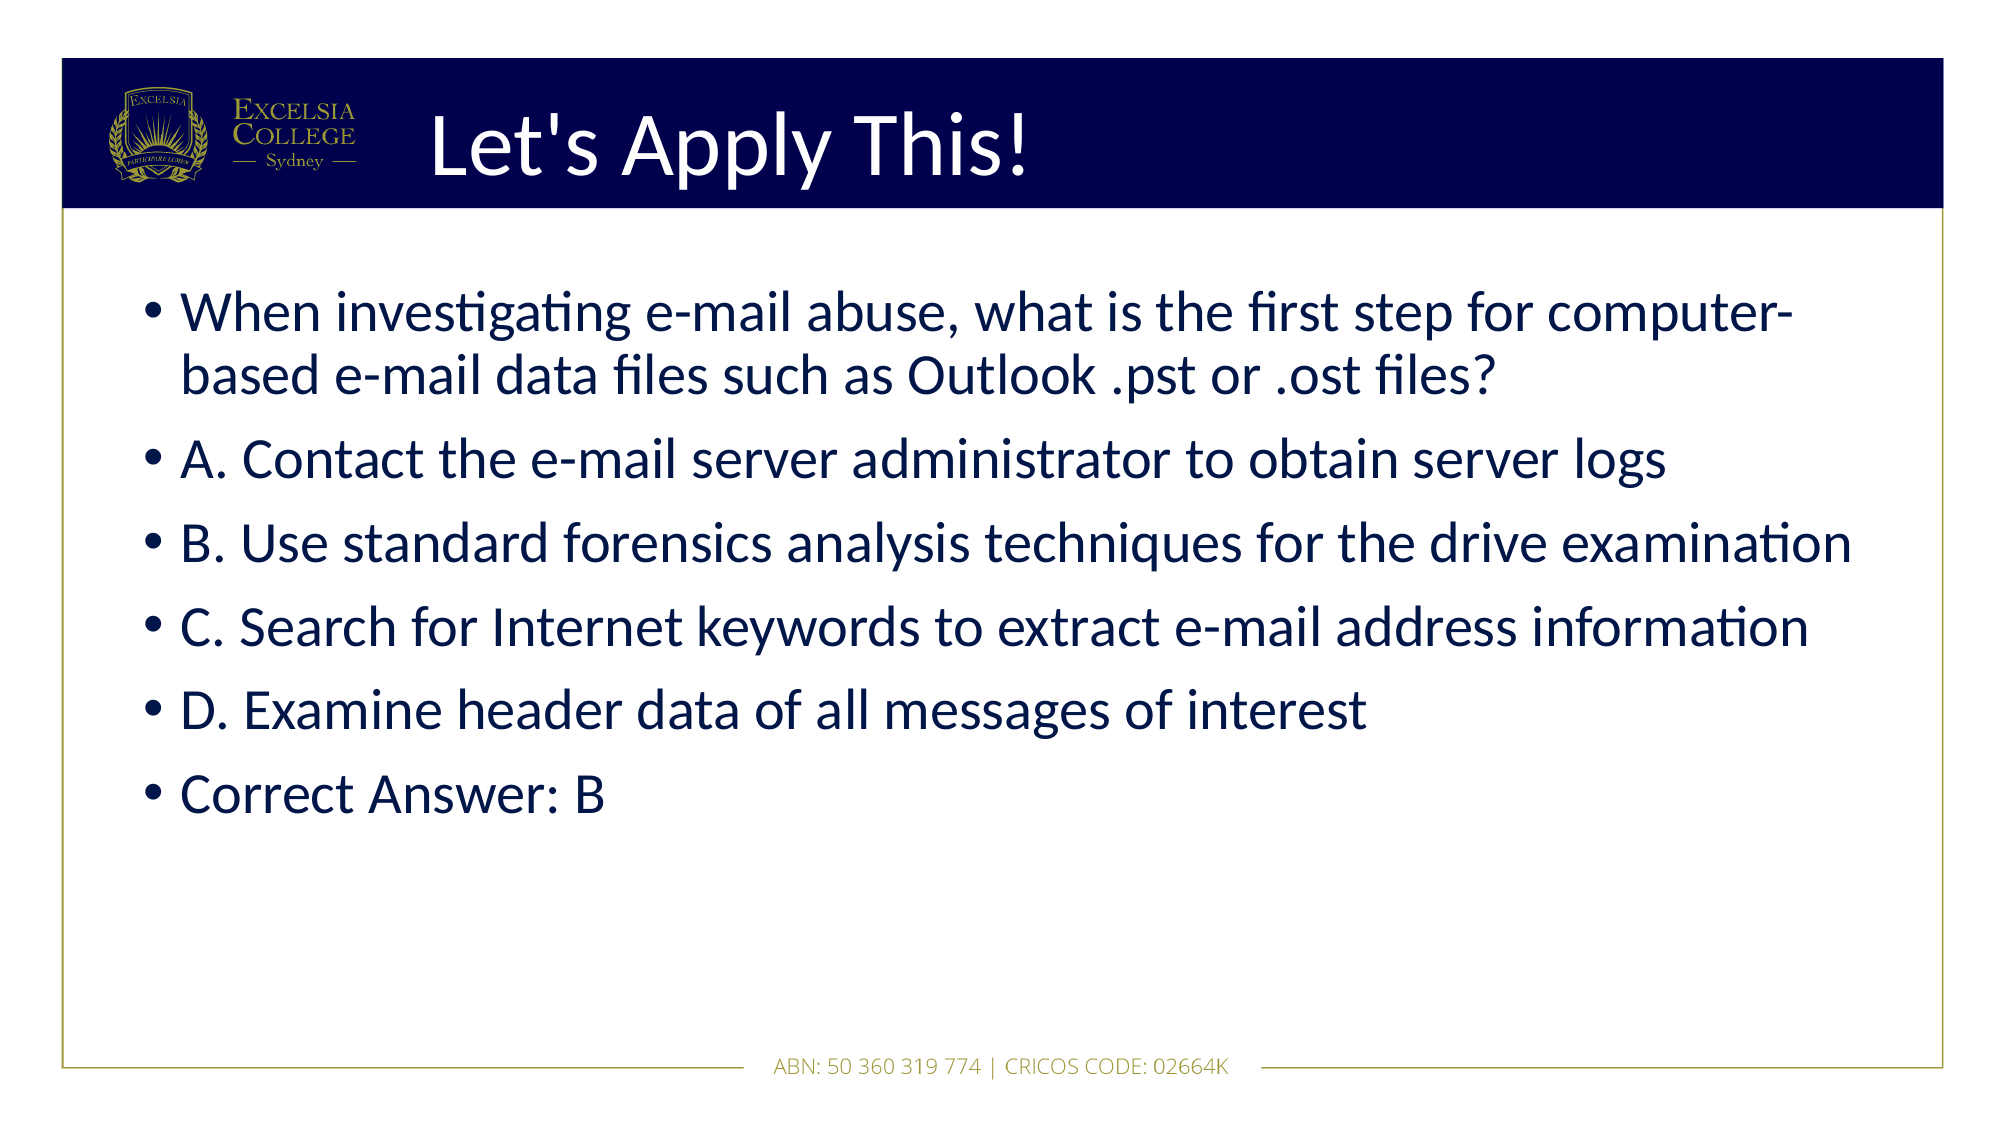

# Let's Apply This!
When investigating e-mail abuse, what is the first step for computer-based e-mail data files such as Outlook .pst or .ost files?
A. Contact the e-mail server administrator to obtain server logs
B. Use standard forensics analysis techniques for the drive examination
C. Search for Internet keywords to extract e-mail address information
D. Examine header data of all messages of interest
Correct Answer: B